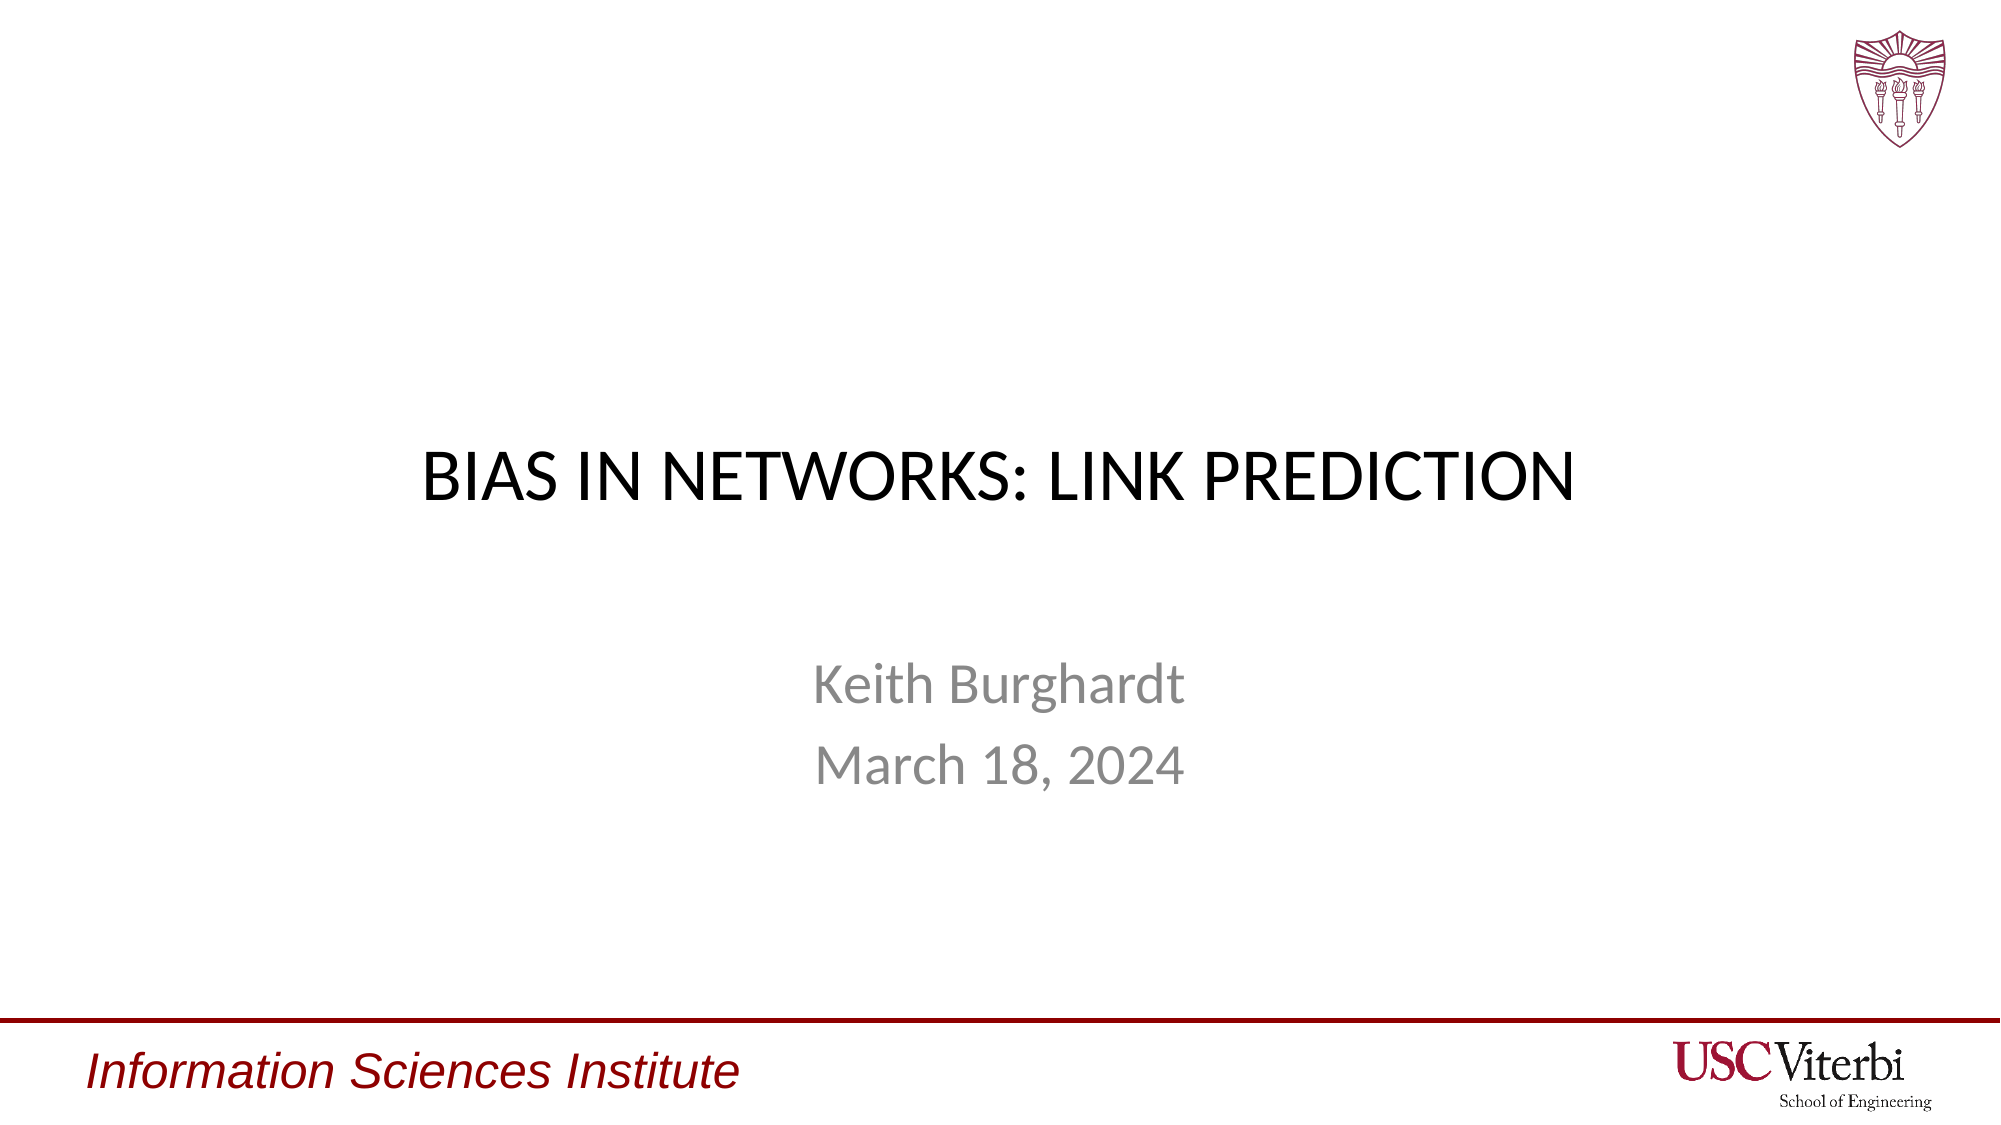

# BIAS IN NETWORKS: LINK PREDICTION
Keith Burghardt
March 18, 2024